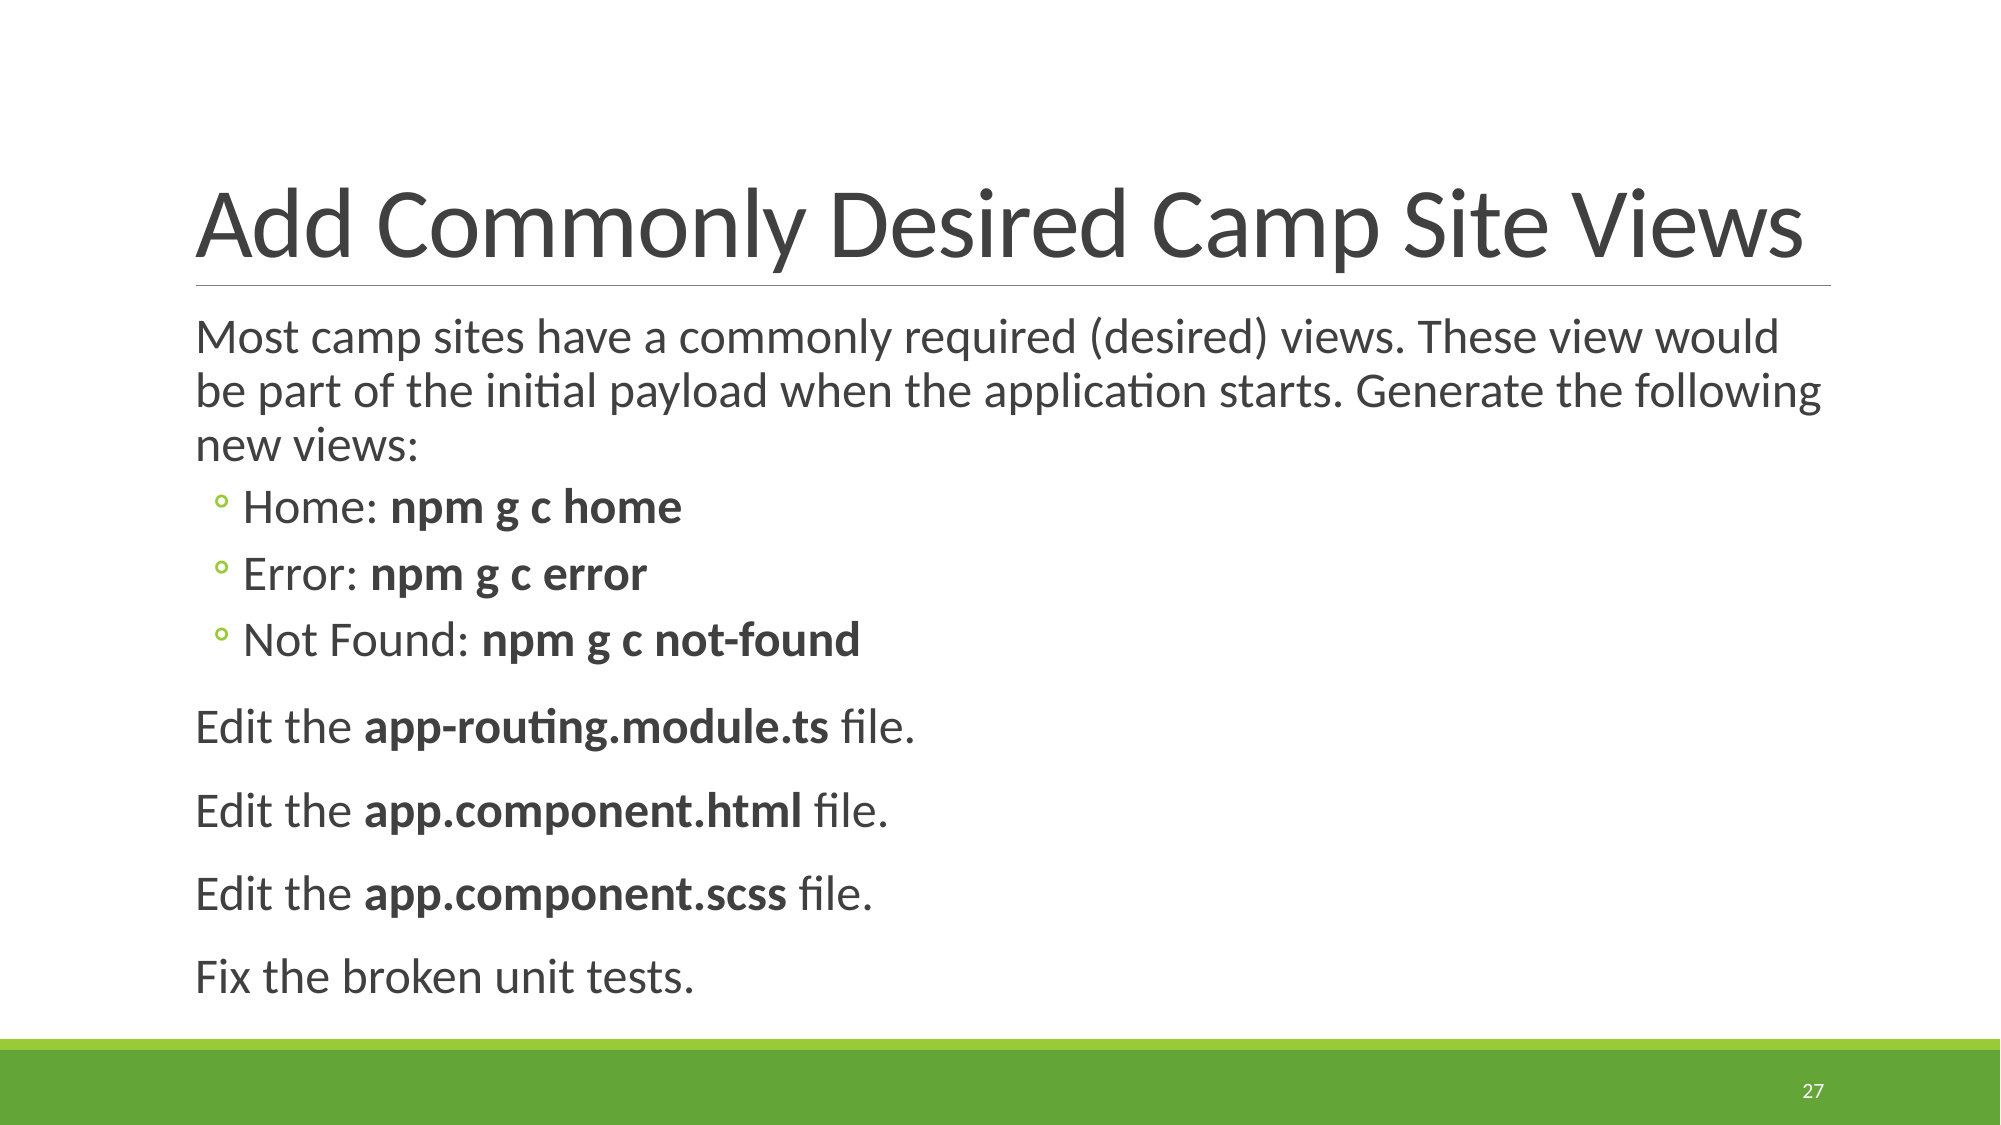

# Add Commonly Desired Camp Site Views
Most camp sites have a commonly required (desired) views. These view would be part of the initial payload when the application starts. Generate the following new views:
Home: npm g c home
Error: npm g c error
Not Found: npm g c not-found
Edit the app-routing.module.ts file.
Edit the app.component.html file.
Edit the app.component.scss file.
Fix the broken unit tests.

27